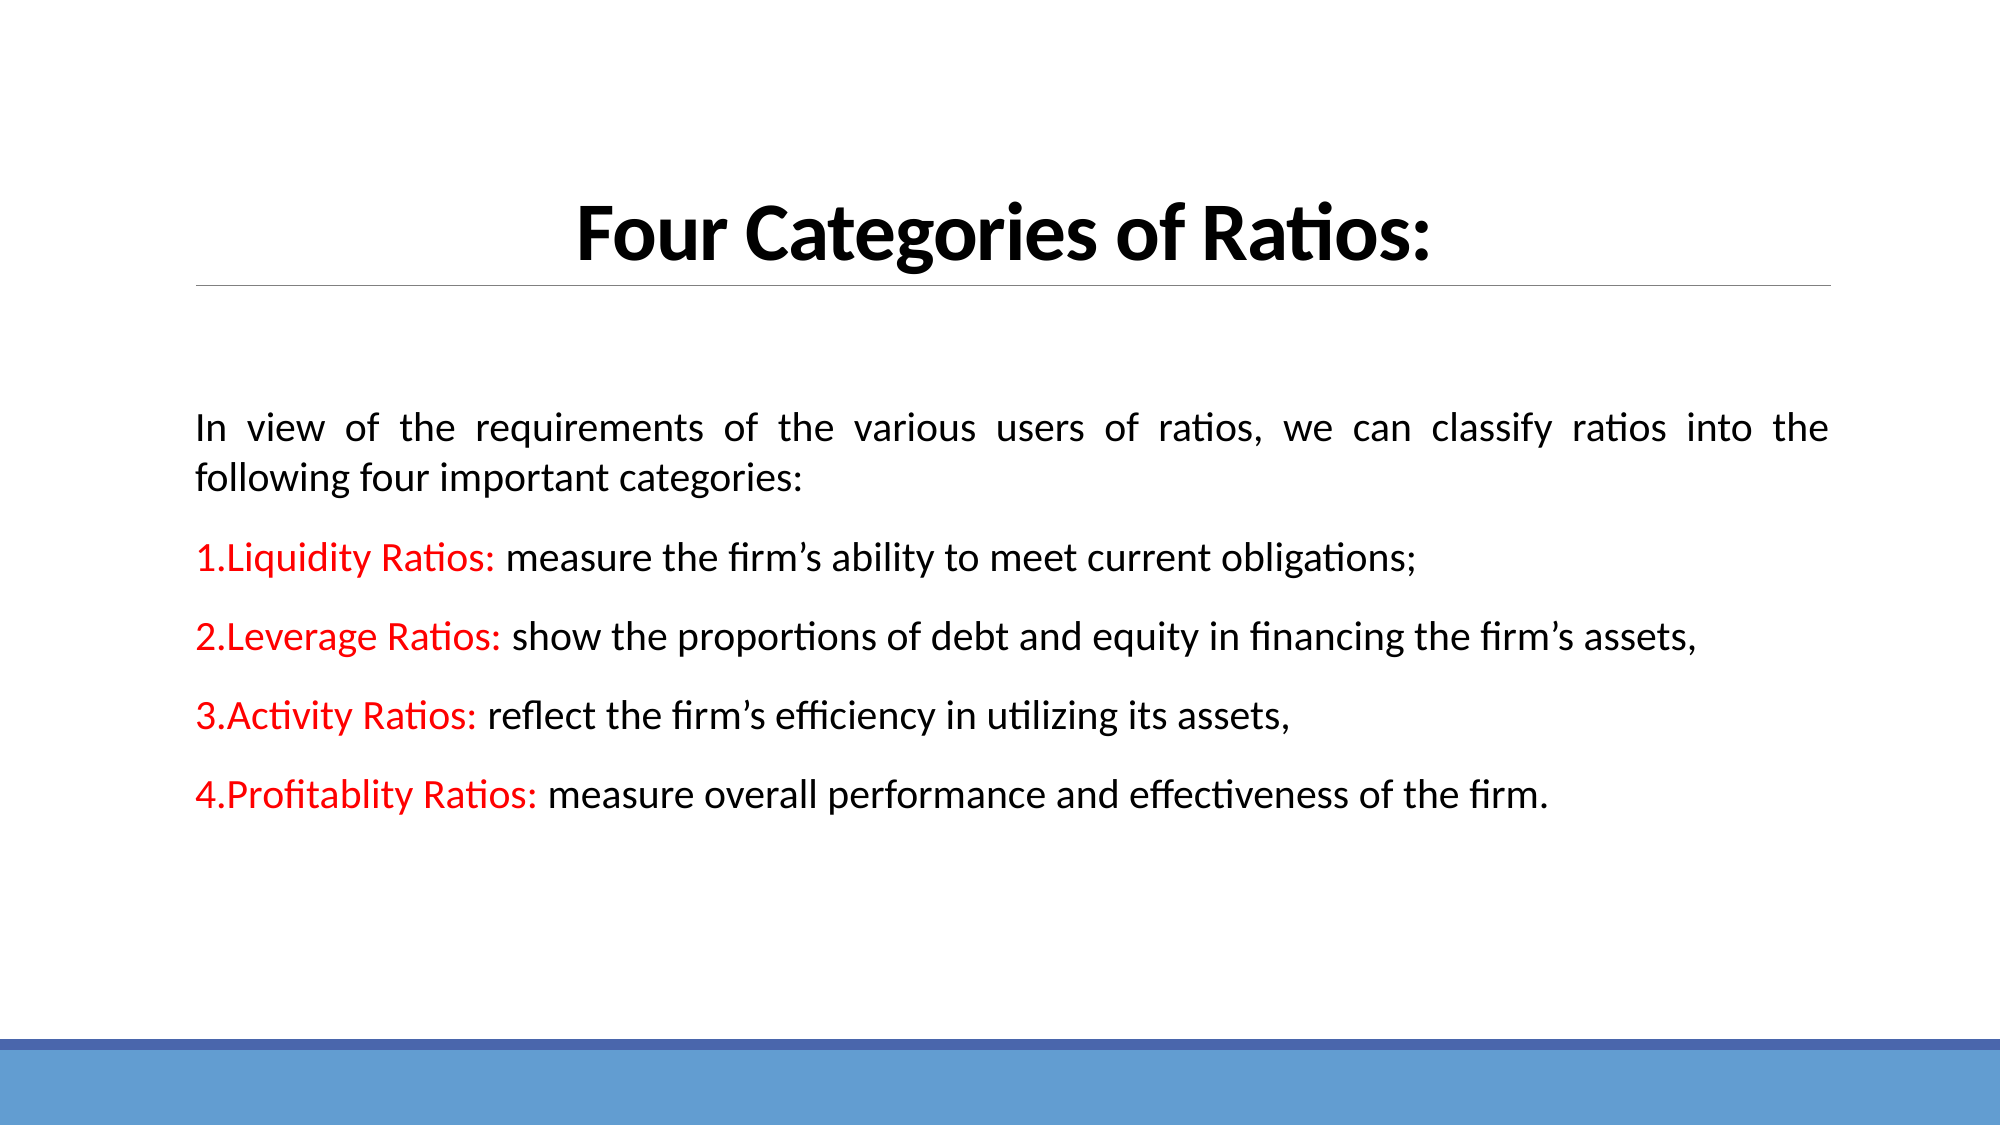

# Four Categories of Ratios:
In view of the requirements of the various users of ratios, we can classify ratios into the following four important categories:
1.Liquidity Ratios: measure the firm’s ability to meet current obligations;
2.Leverage Ratios: show the proportions of debt and equity in financing the firm’s assets,
3.Activity Ratios: reflect the firm’s efficiency in utilizing its assets,
4.Profitablity Ratios: measure overall performance and effectiveness of the firm.